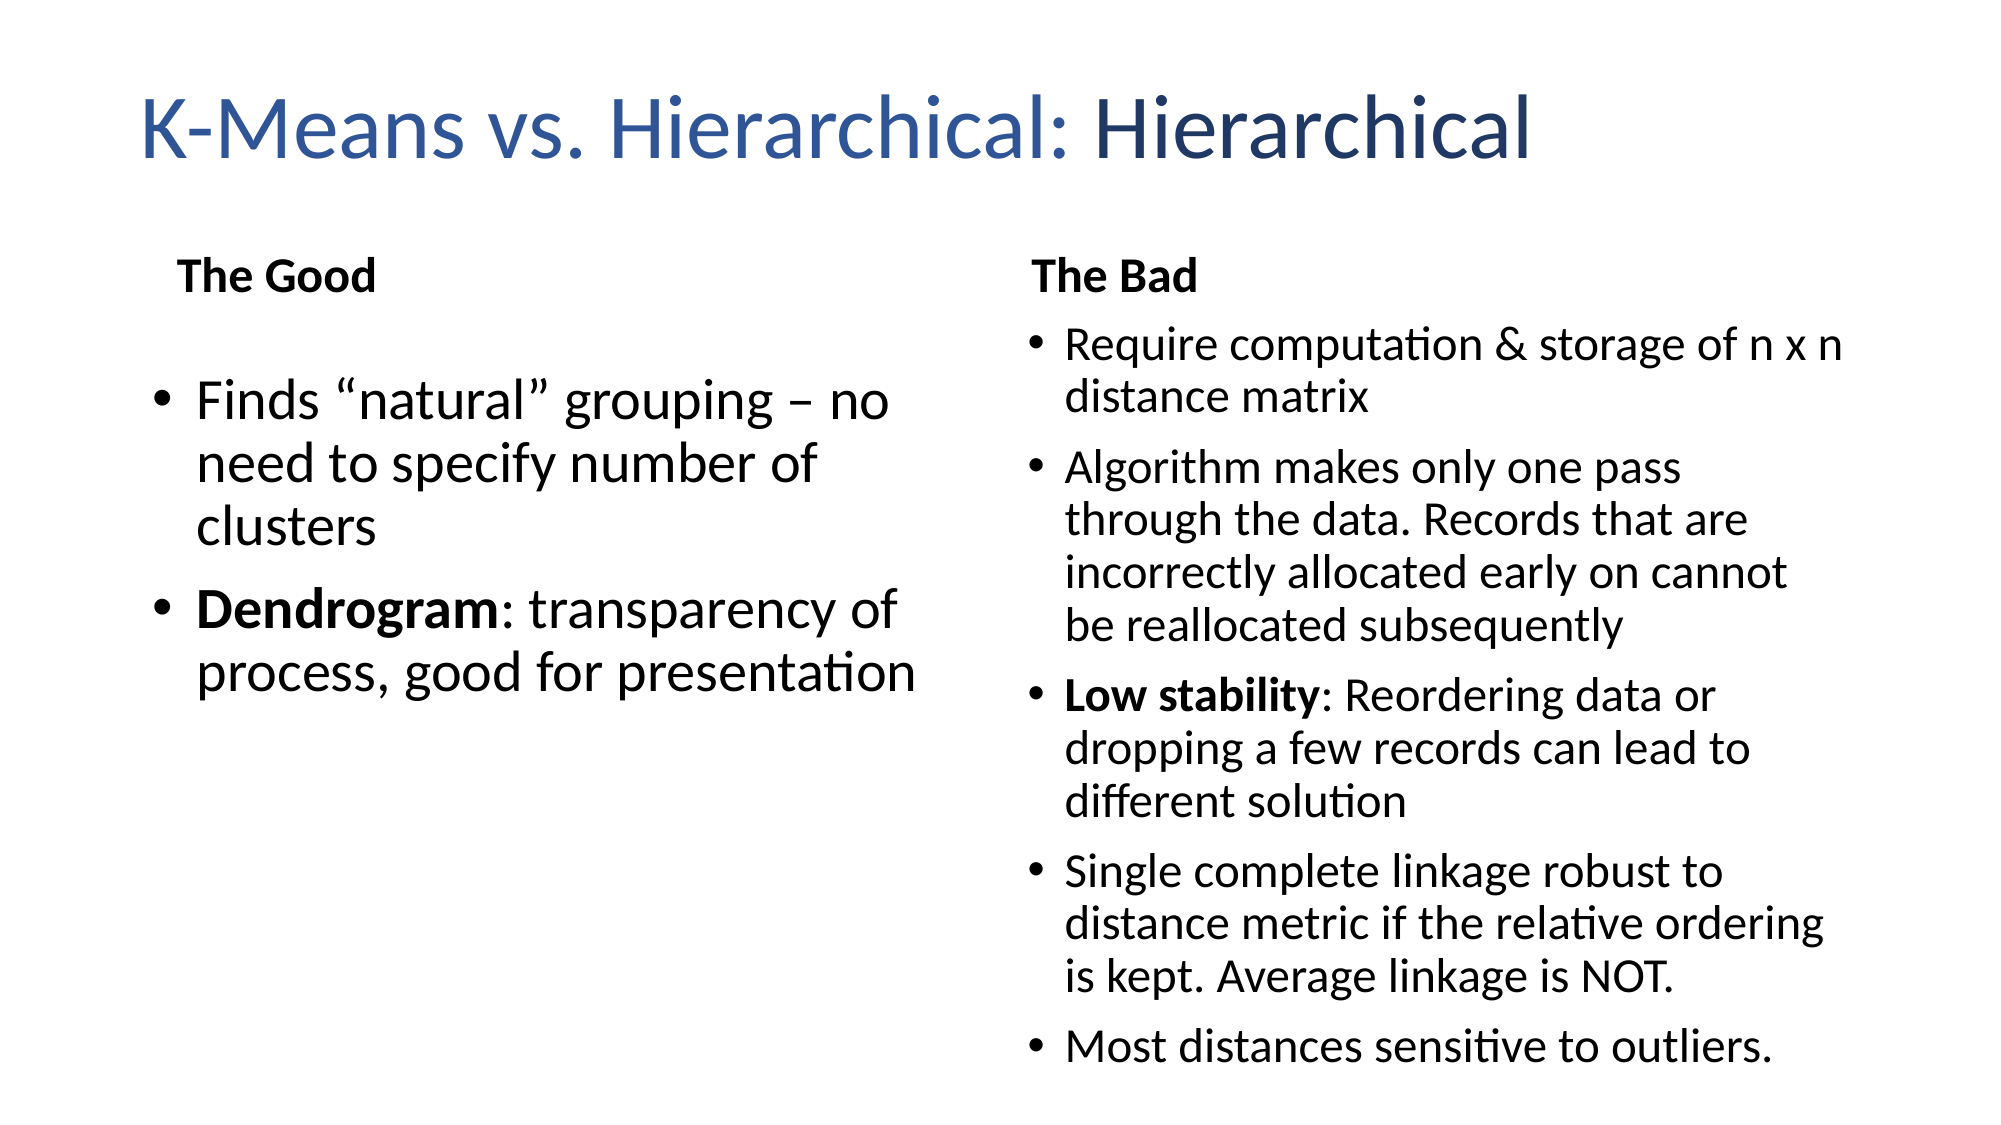

# K-Means vs. Hierarchical: Hierarchical
The Good
The Bad
Require computation & storage of n x n distance matrix
Algorithm makes only one pass through the data. Records that are incorrectly allocated early on cannot be reallocated subsequently
Low stability: Reordering data or dropping a few records can lead to different solution
Single complete linkage robust to distance metric if the relative ordering is kept. Average linkage is NOT.
Most distances sensitive to outliers.

Finds “natural” grouping – no need to specify number of clusters
Dendrogram: transparency of process, good for presentation